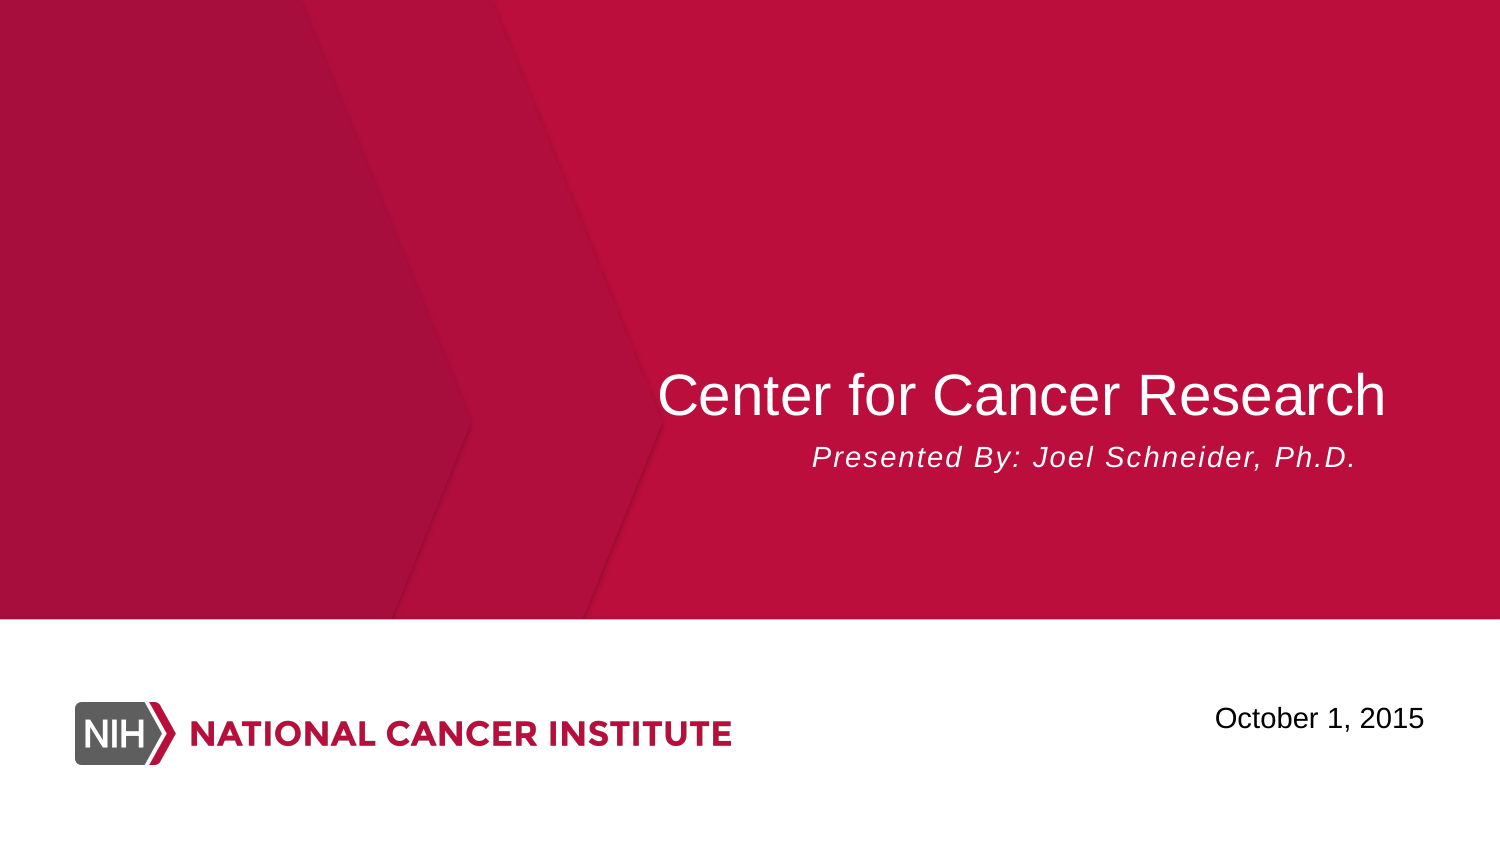

# Center for Cancer Research
Presented By: Joel Schneider, Ph.D.

October 1, 2015